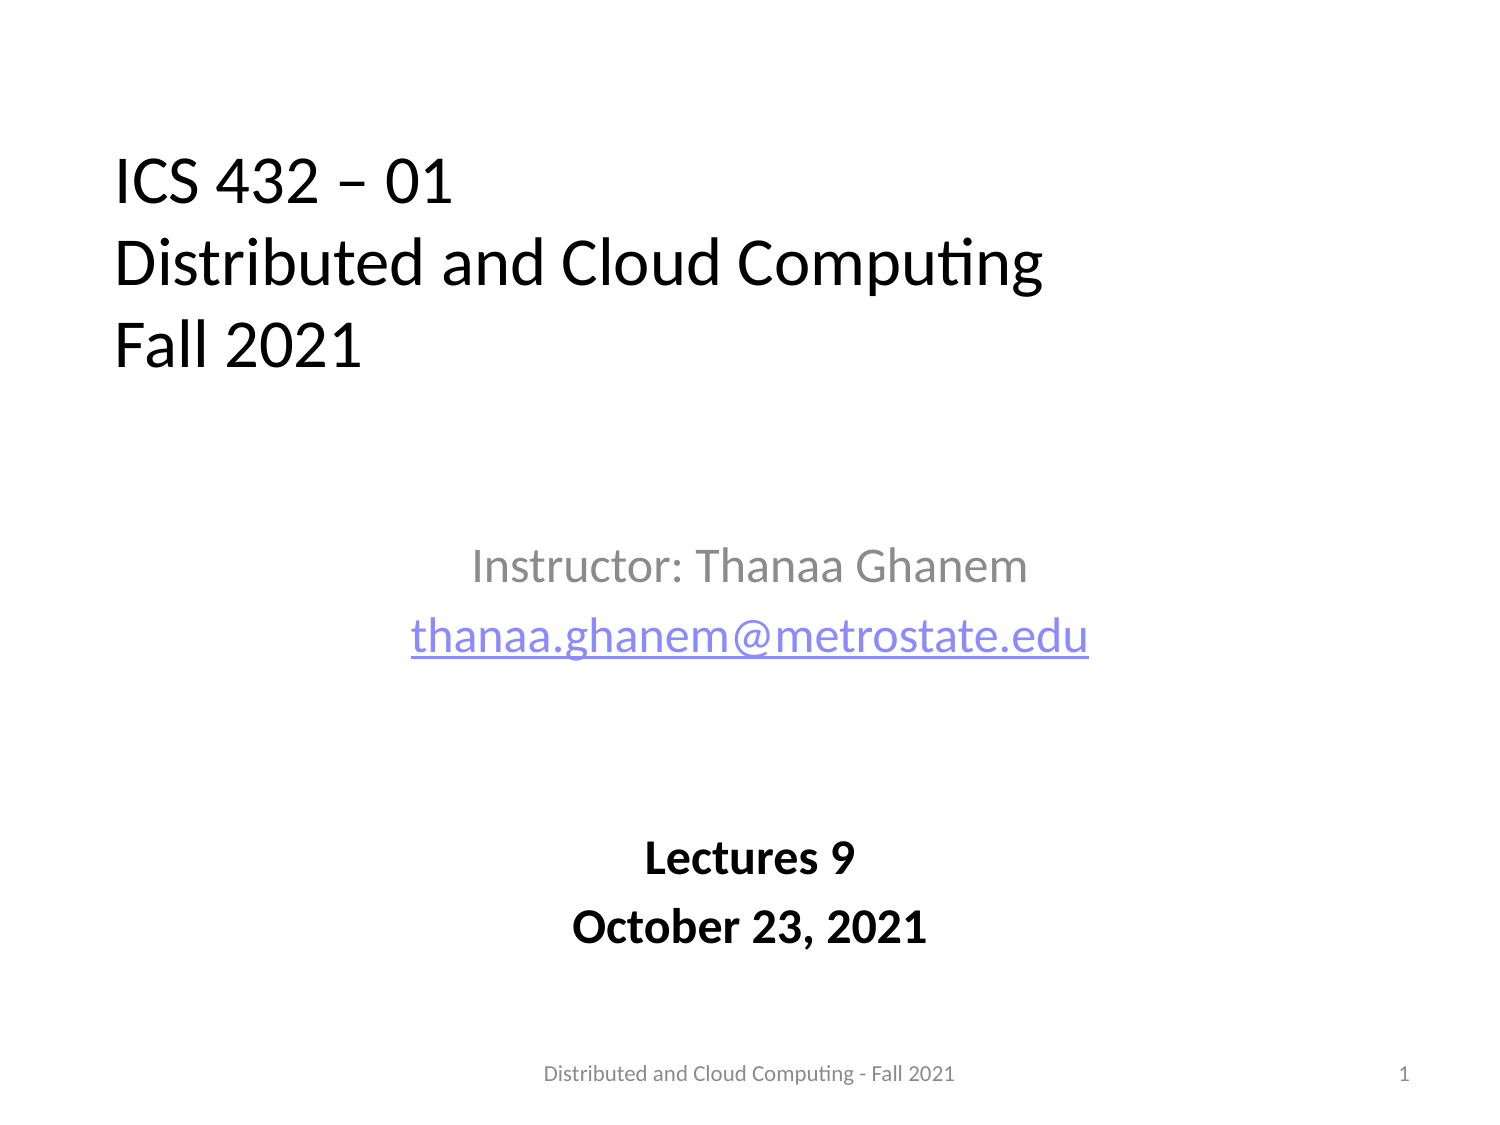

# ICS 432 – 01 Distributed and Cloud Computing Fall 2021
Instructor: Thanaa Ghanem
thanaa.ghanem@metrostate.edu

Lectures 9
October 23, 2021

Distributed and Cloud Computing - Fall 2021
1